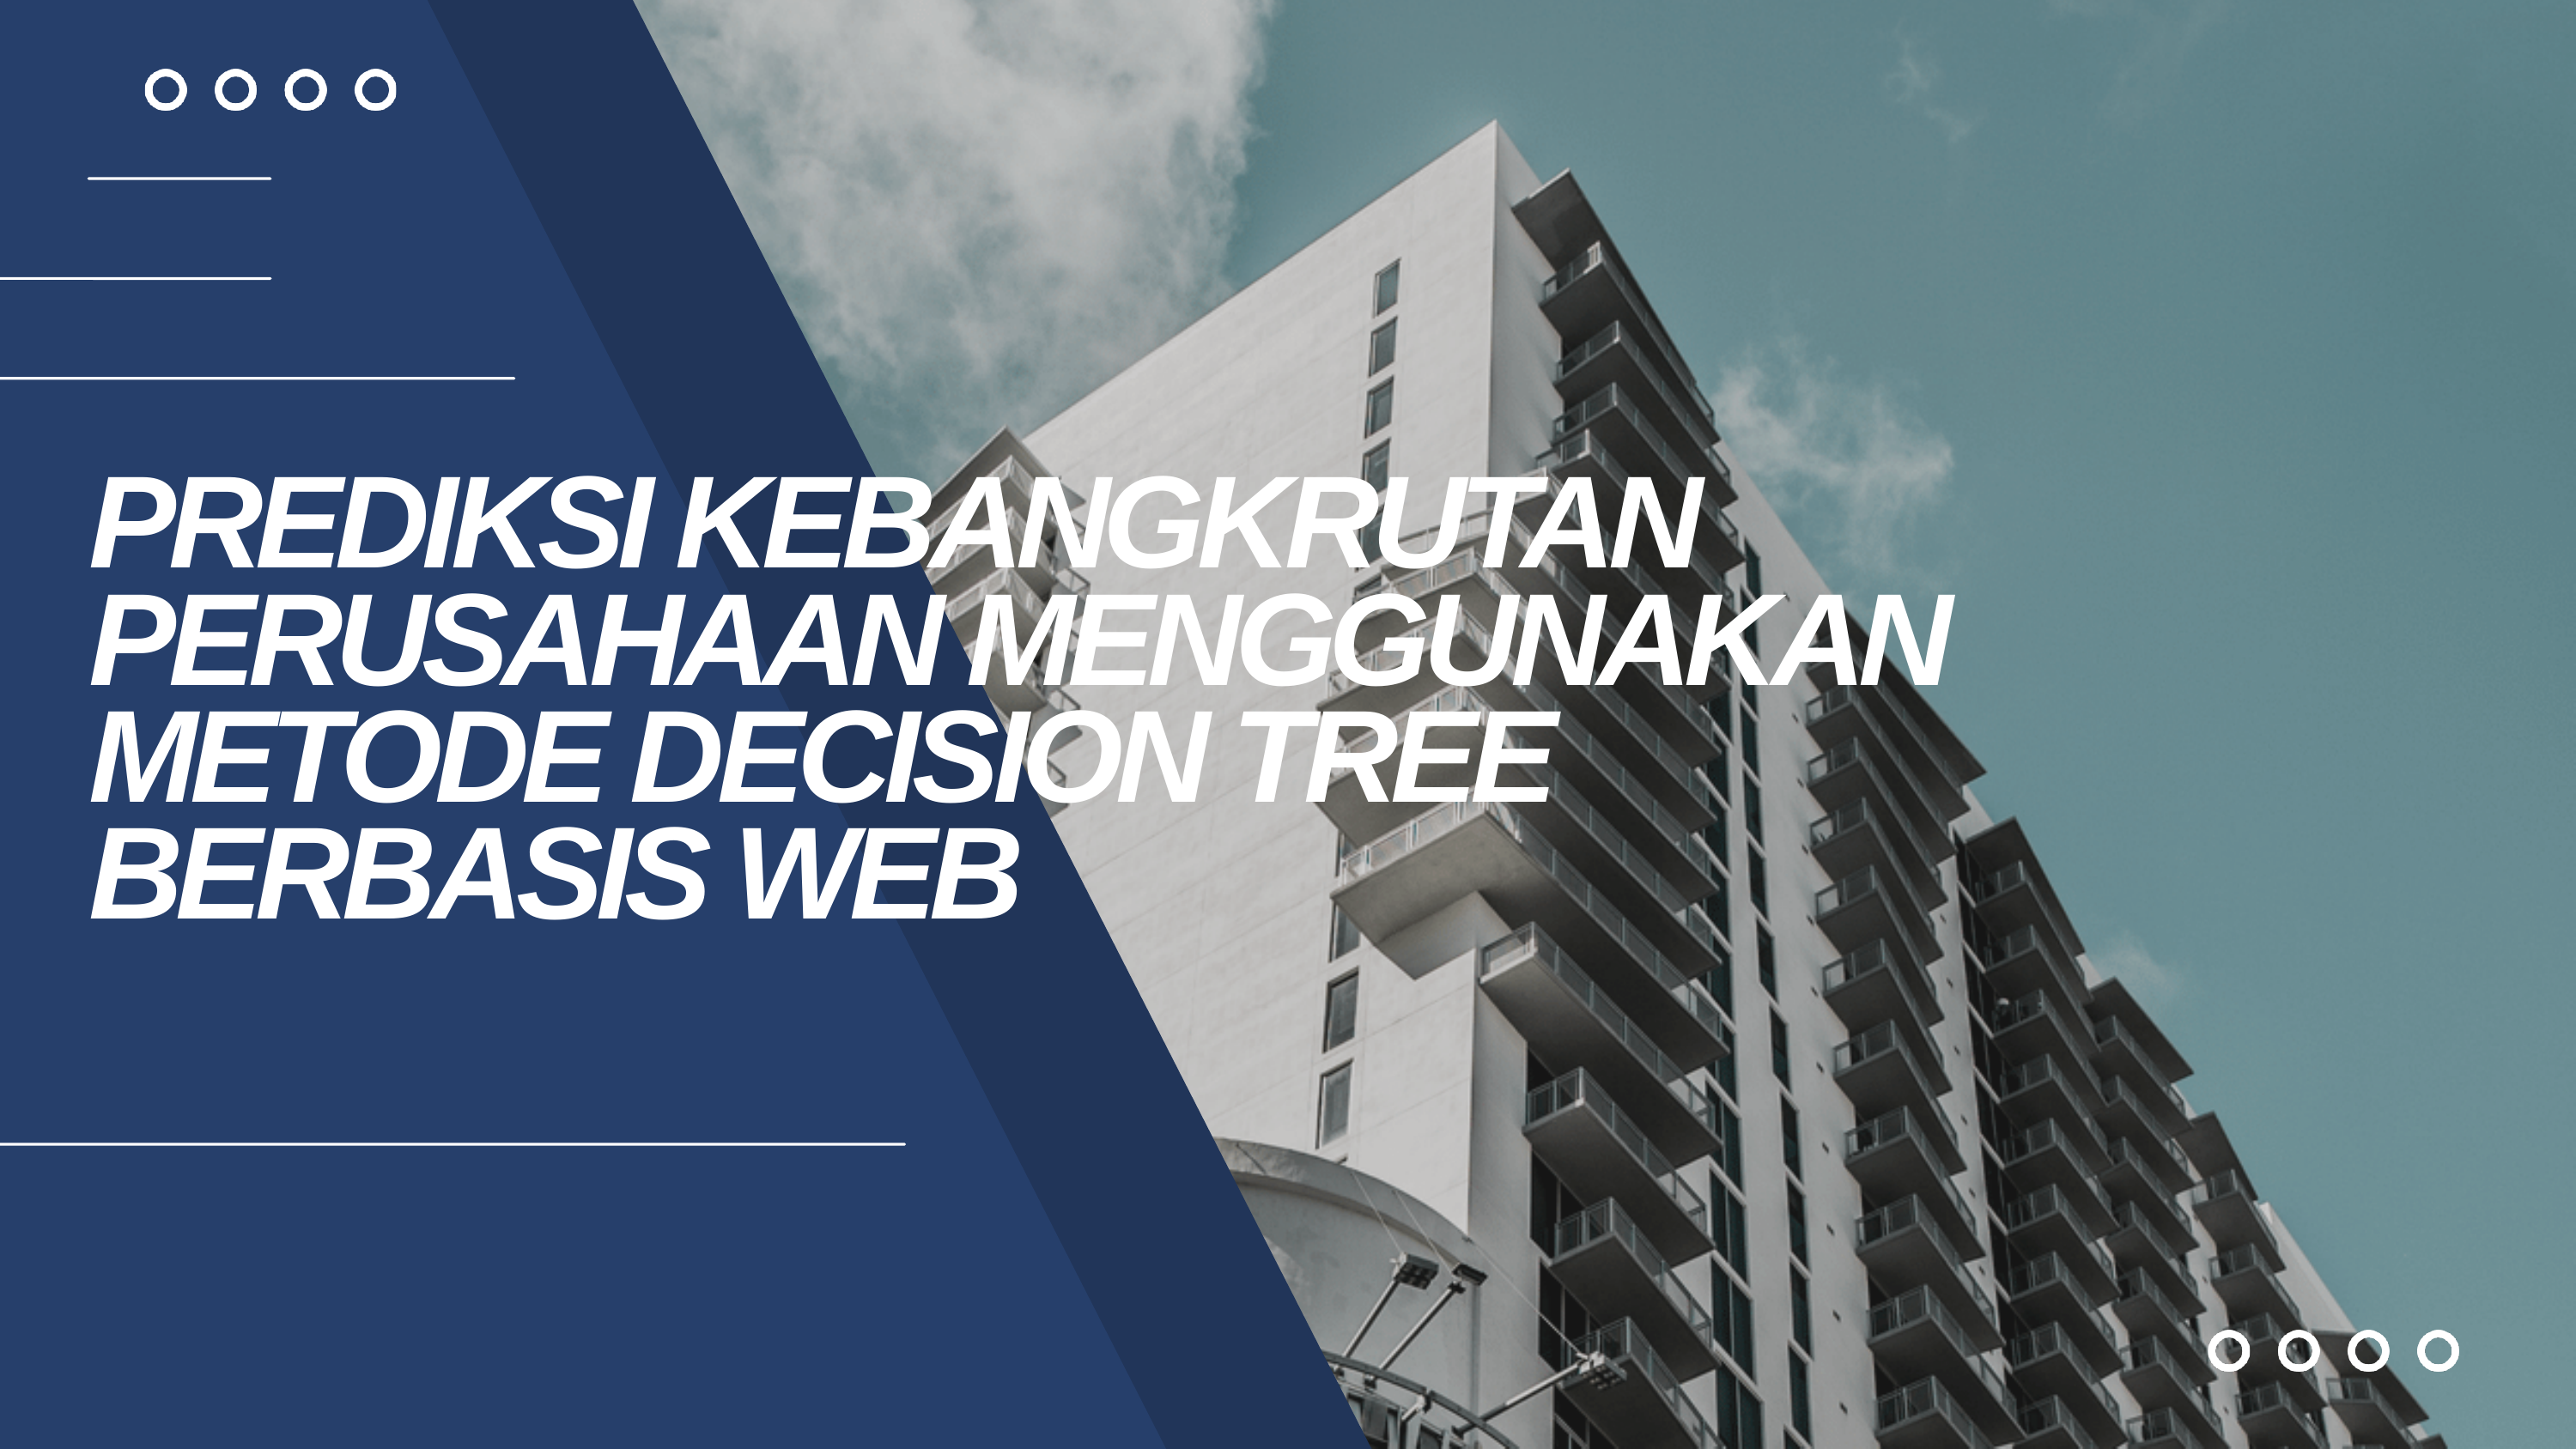

PREDIKSI KEBANGKRUTAN PERUSAHAAN MENGGUNAKAN METODE DECISION TREE BERBASIS WEB